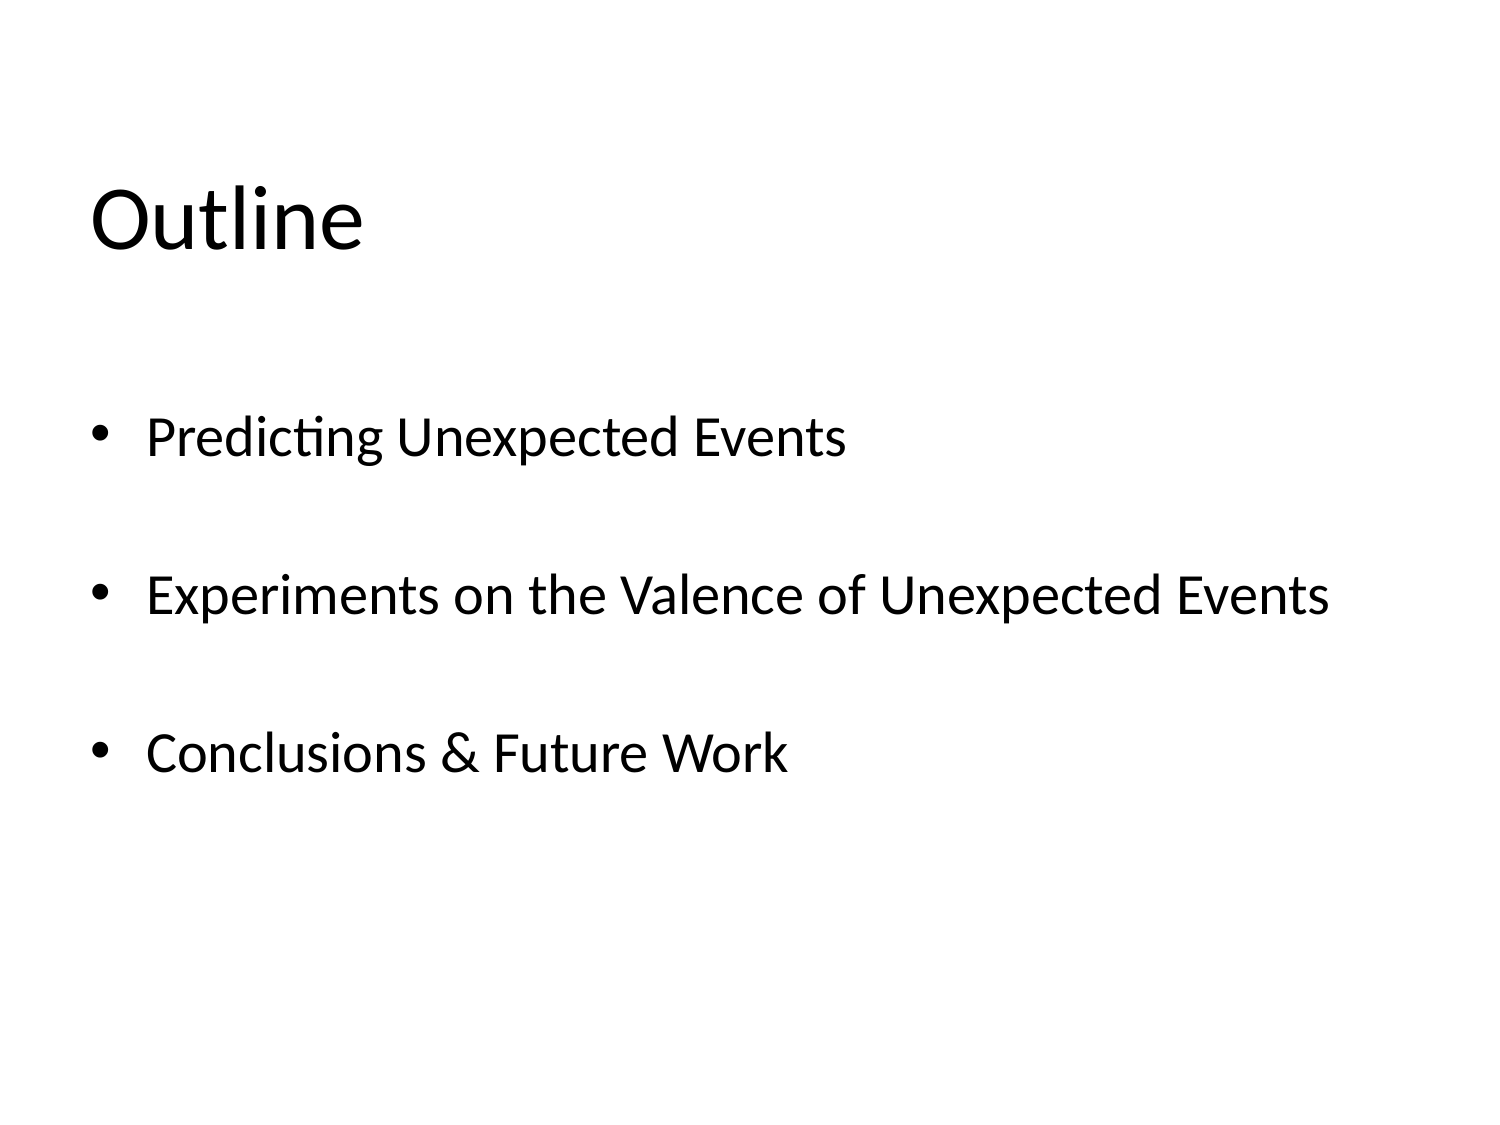

# Outline
Predicting Unexpected Events
Experiments on the Valence of Unexpected Events
Conclusions & Future Work